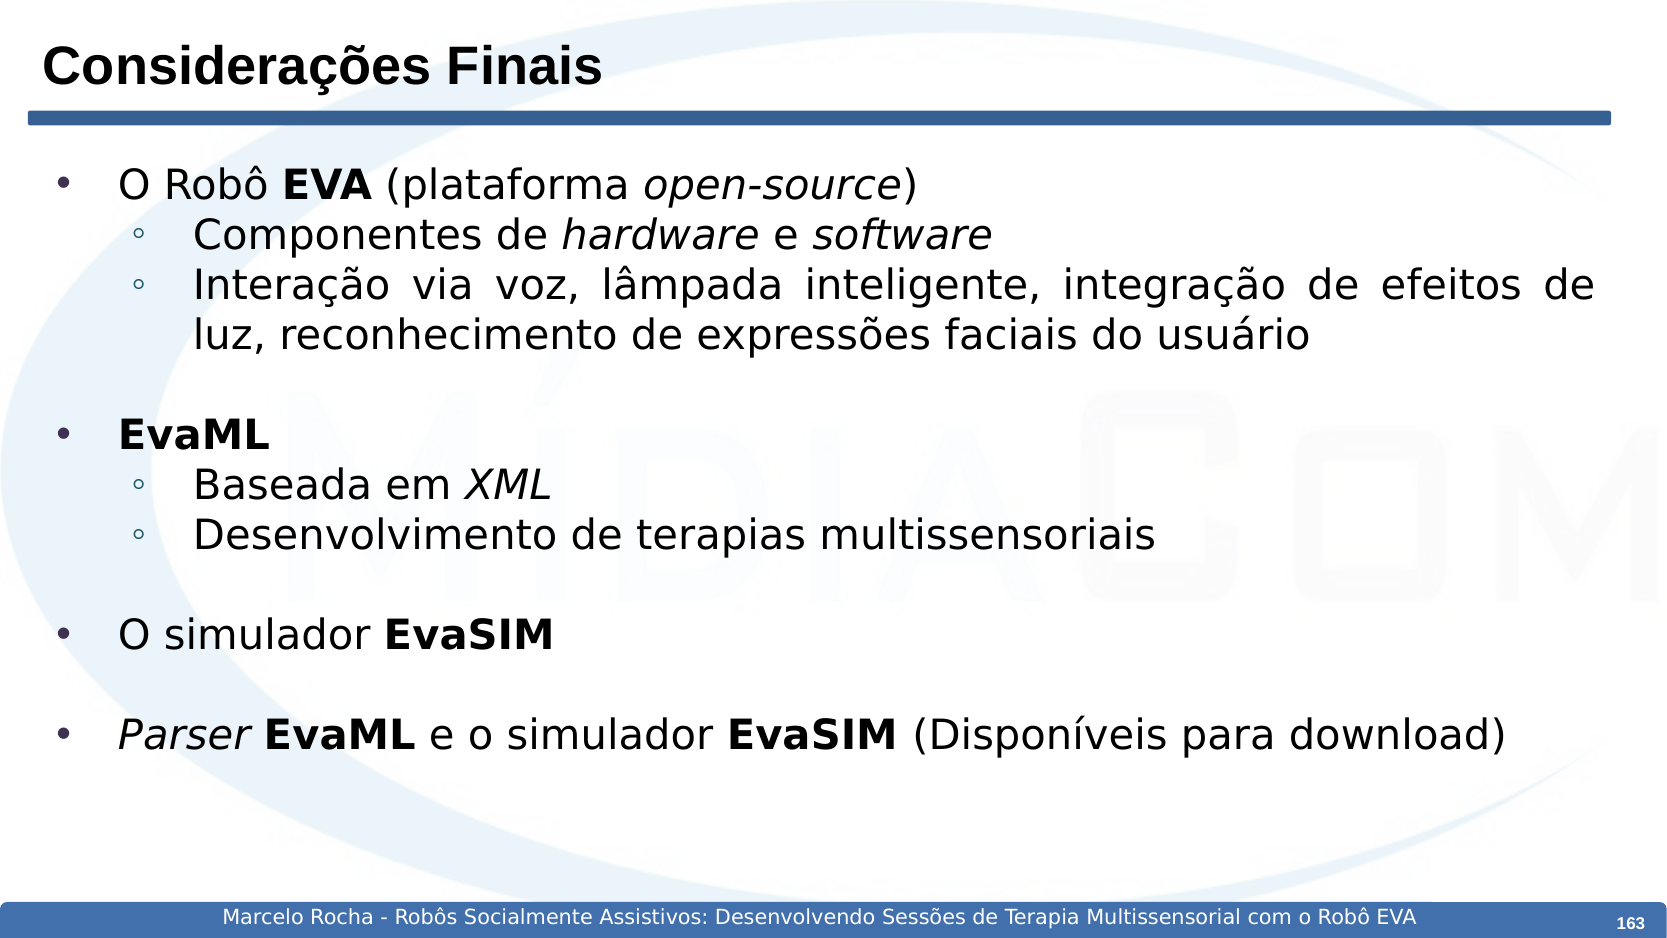

# Considerações Finais
O Robô EVA (plataforma open-source)
Componentes de hardware e software
Interação via voz, lâmpada inteligente, integração de efeitos de luz, reconhecimento de expressões faciais do usuário

EvaML
Baseada em XML
Desenvolvimento de terapias multissensoriais

O simulador EvaSIM

Parser EvaML e o simulador EvaSIM (Disponíveis para download)
Marcelo Rocha - Robôs Socialmente Assistivos: Desenvolvendo Sessões de Terapia Multissensorial com o Robô EVA
163